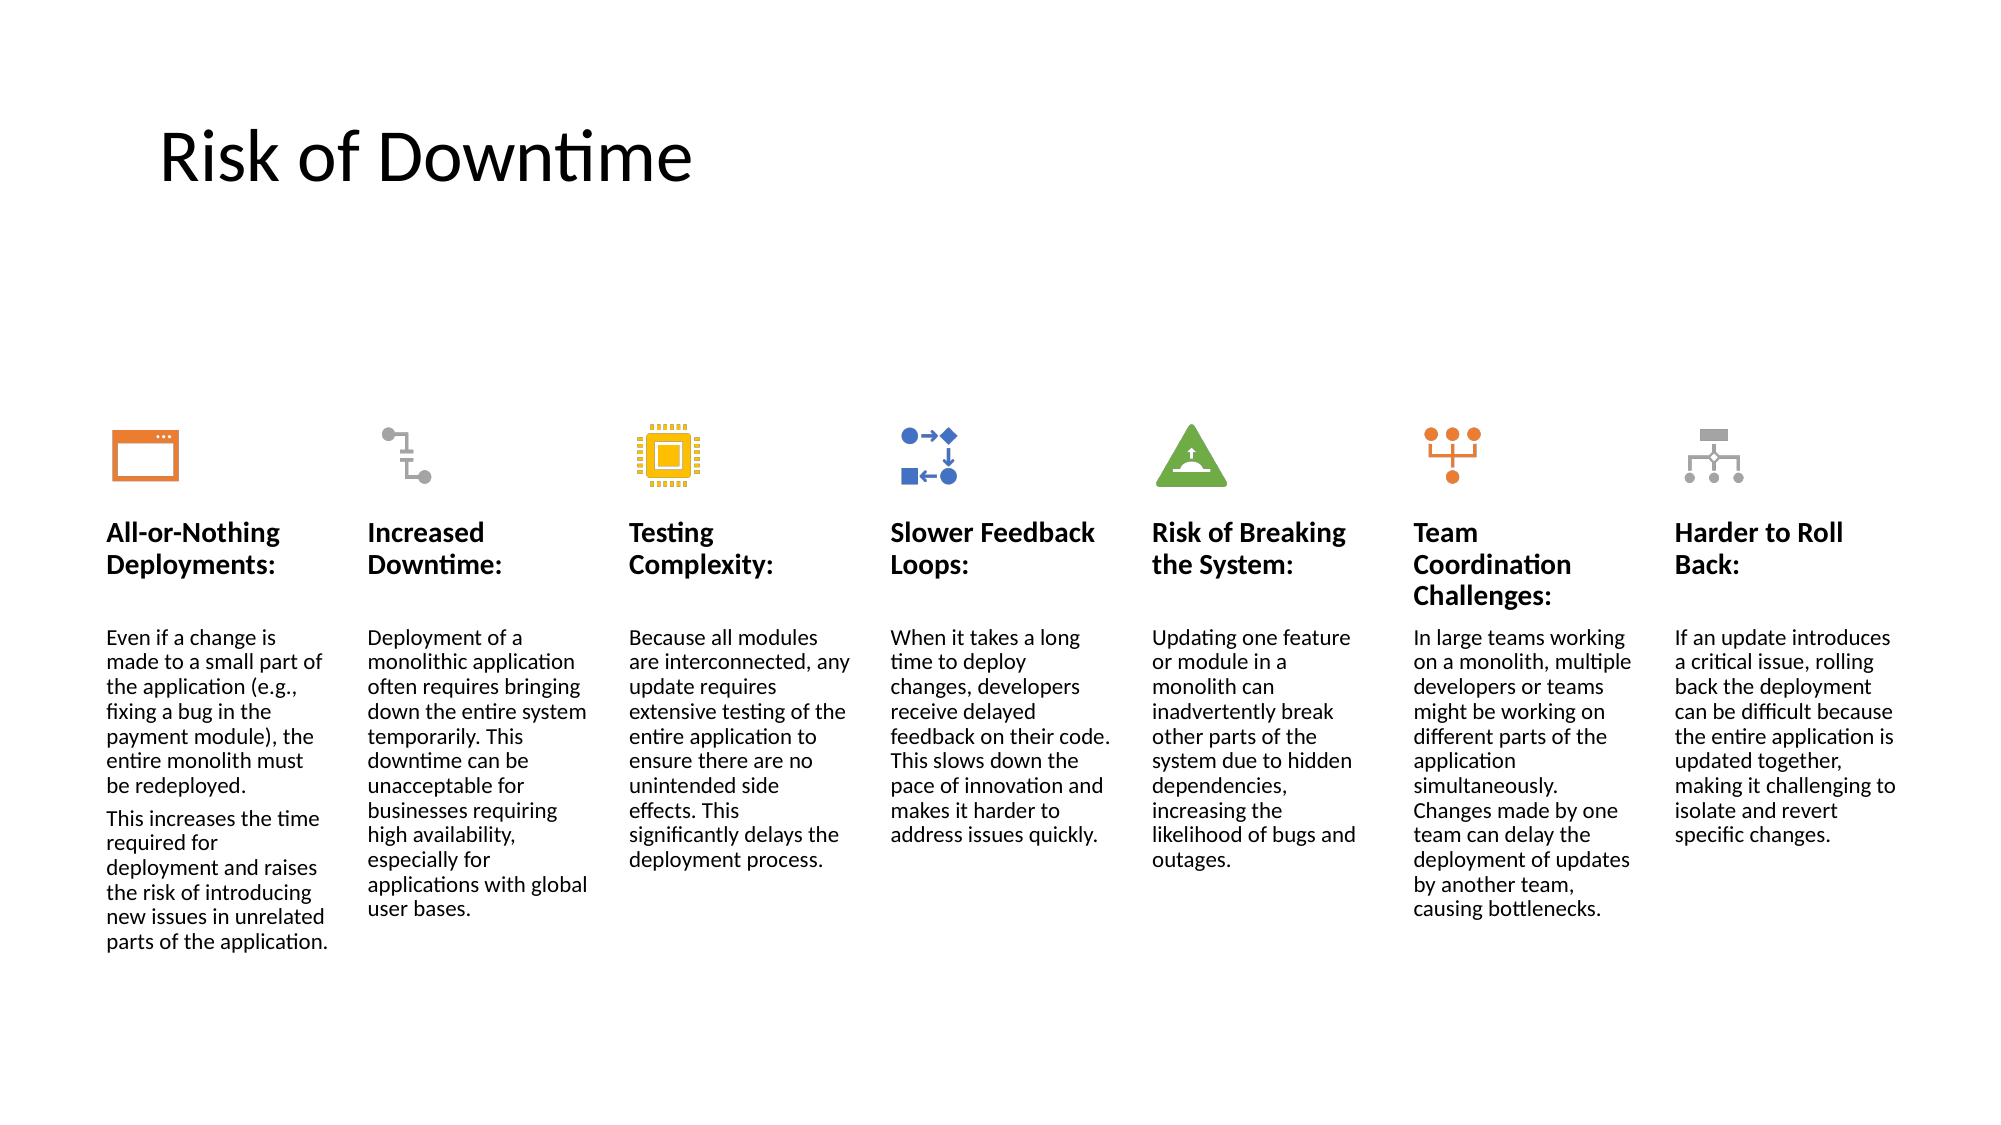

Risk of Downtime
All-or-Nothing Deployments:
Even if a change is made to a small part of the application (e.g., fixing a bug in the payment module), the entire monolith must be redeployed.
This increases the time required for deployment and raises the risk of introducing new issues in unrelated parts of the application.
Increased Downtime:
Deployment of a monolithic application often requires bringing down the entire system temporarily. This downtime can be unacceptable for businesses requiring high availability, especially for applications with global user bases.
Testing Complexity:
Because all modules are interconnected, any update requires extensive testing of the entire application to ensure there are no unintended side effects. This significantly delays the deployment process.
Slower Feedback Loops:
When it takes a long time to deploy changes, developers receive delayed feedback on their code. This slows down the pace of innovation and makes it harder to address issues quickly.
Risk of Breaking the System:
Updating one feature or module in a monolith can inadvertently break other parts of the system due to hidden dependencies, increasing the likelihood of bugs and outages.
Team Coordination Challenges:
In large teams working on a monolith, multiple developers or teams might be working on different parts of the application simultaneously. Changes made by one team can delay the deployment of updates by another team, causing bottlenecks.
Harder to Roll Back:
If an update introduces a critical issue, rolling back the deployment can be difficult because the entire application is updated together, making it challenging to isolate and revert specific changes.